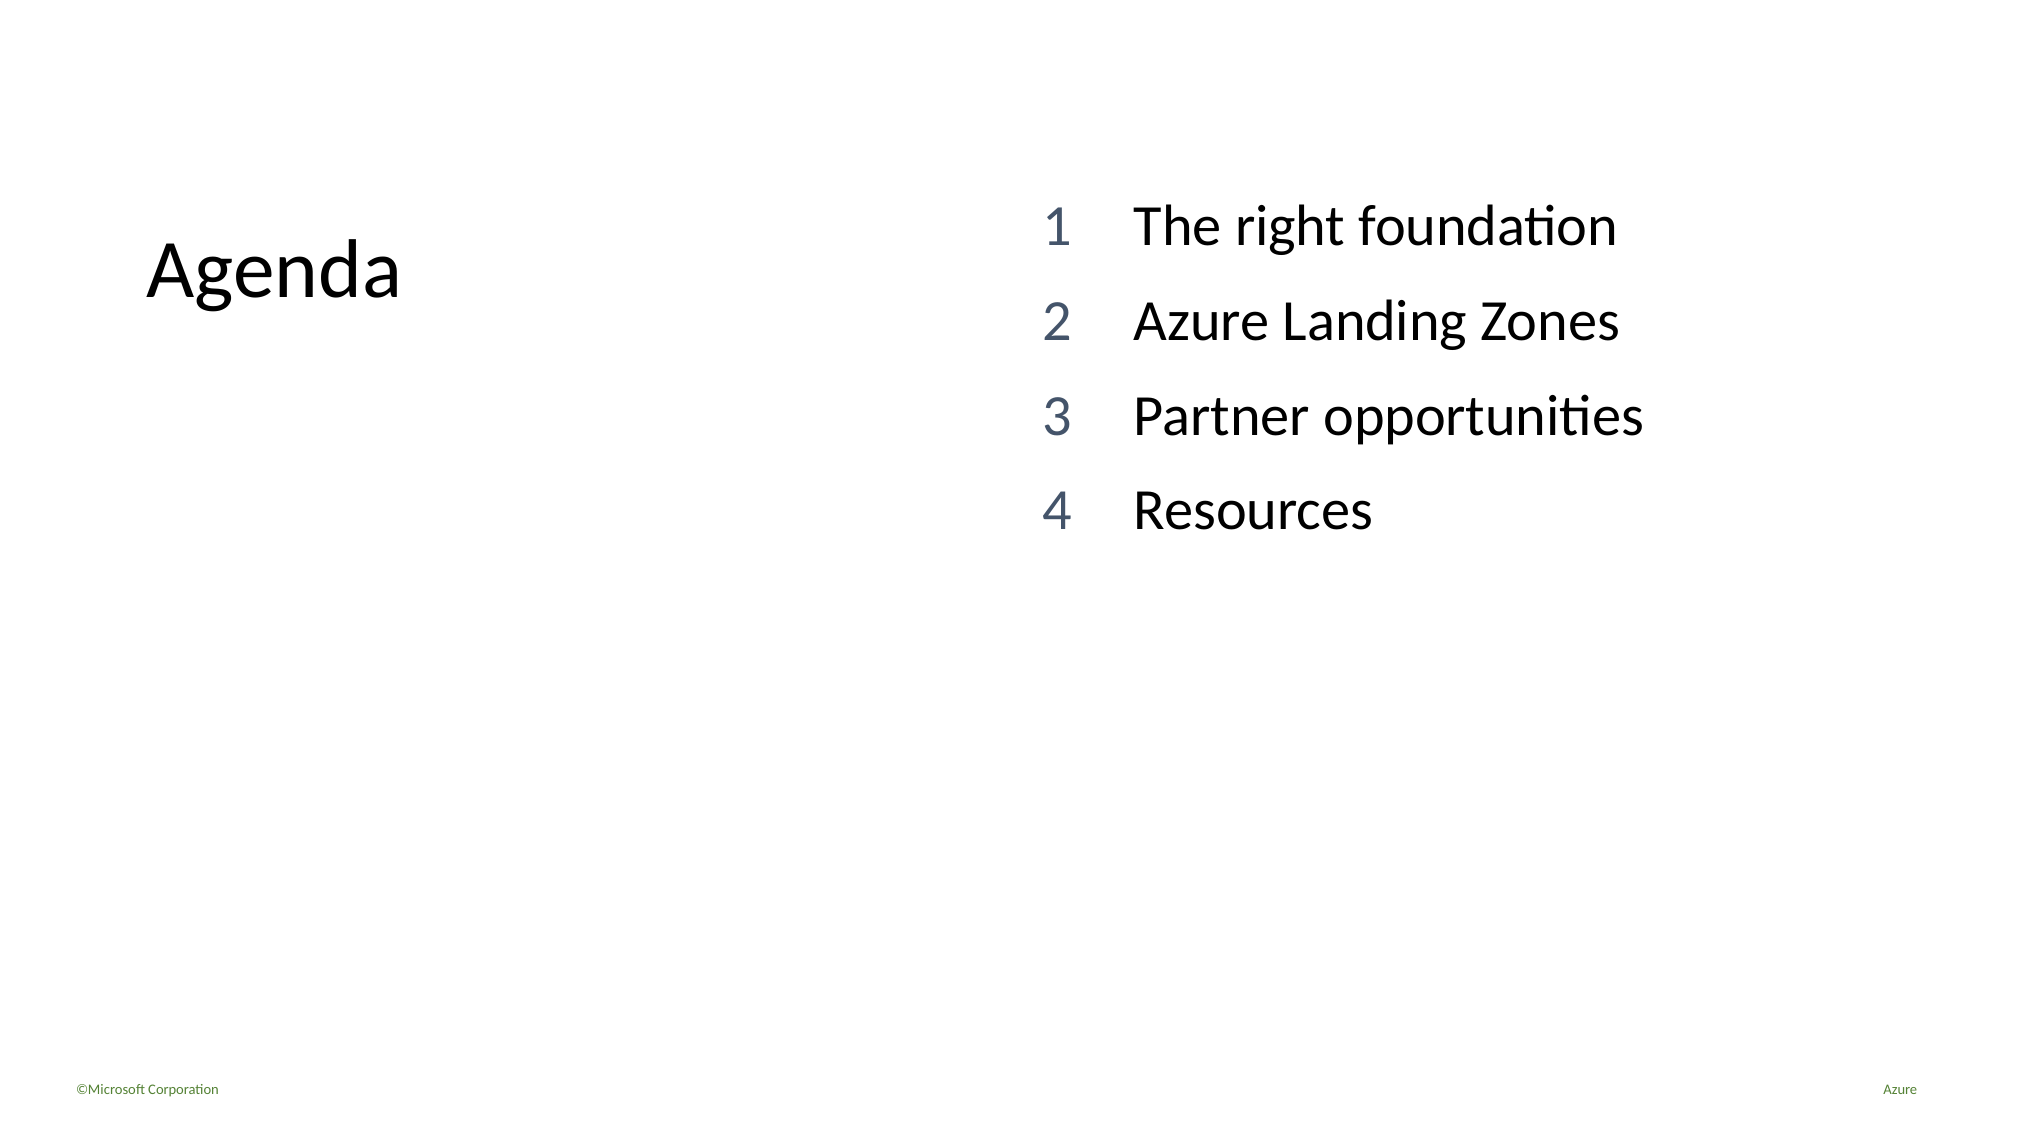

The right foundation
Azure Landing Zones
Partner opportunities
Resources
# Agenda
1
2
3
4